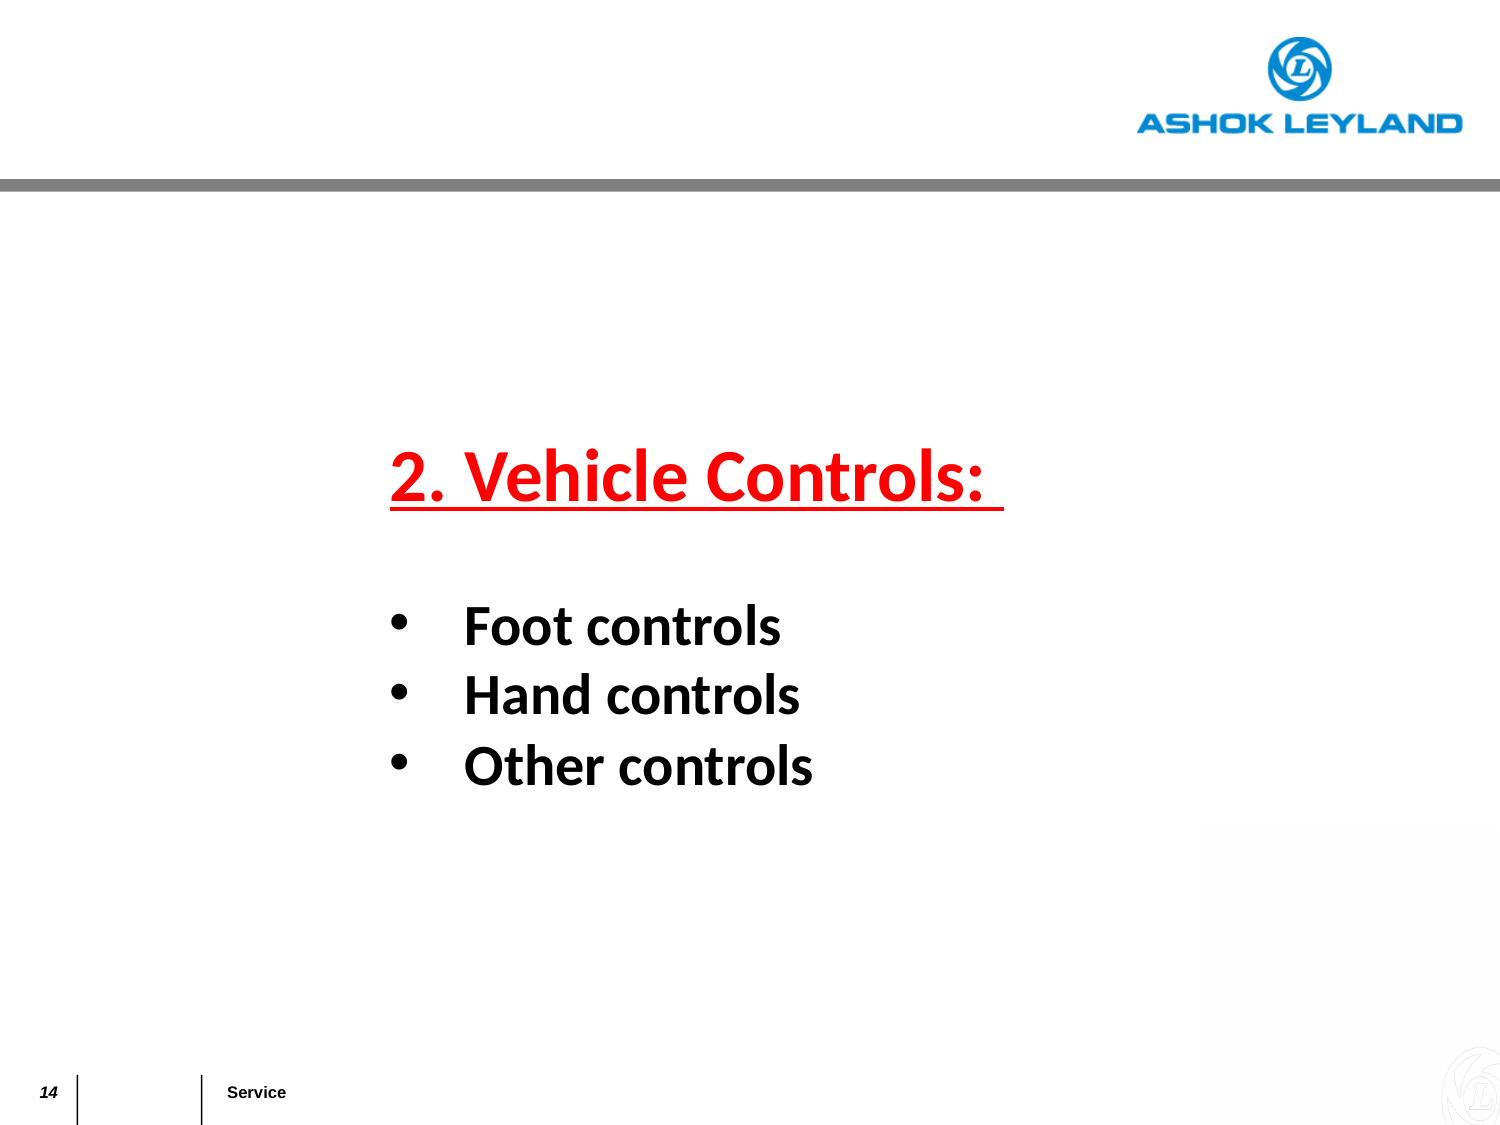

2. Vehicle Controls:

Foot controls
Hand controls
Other controls